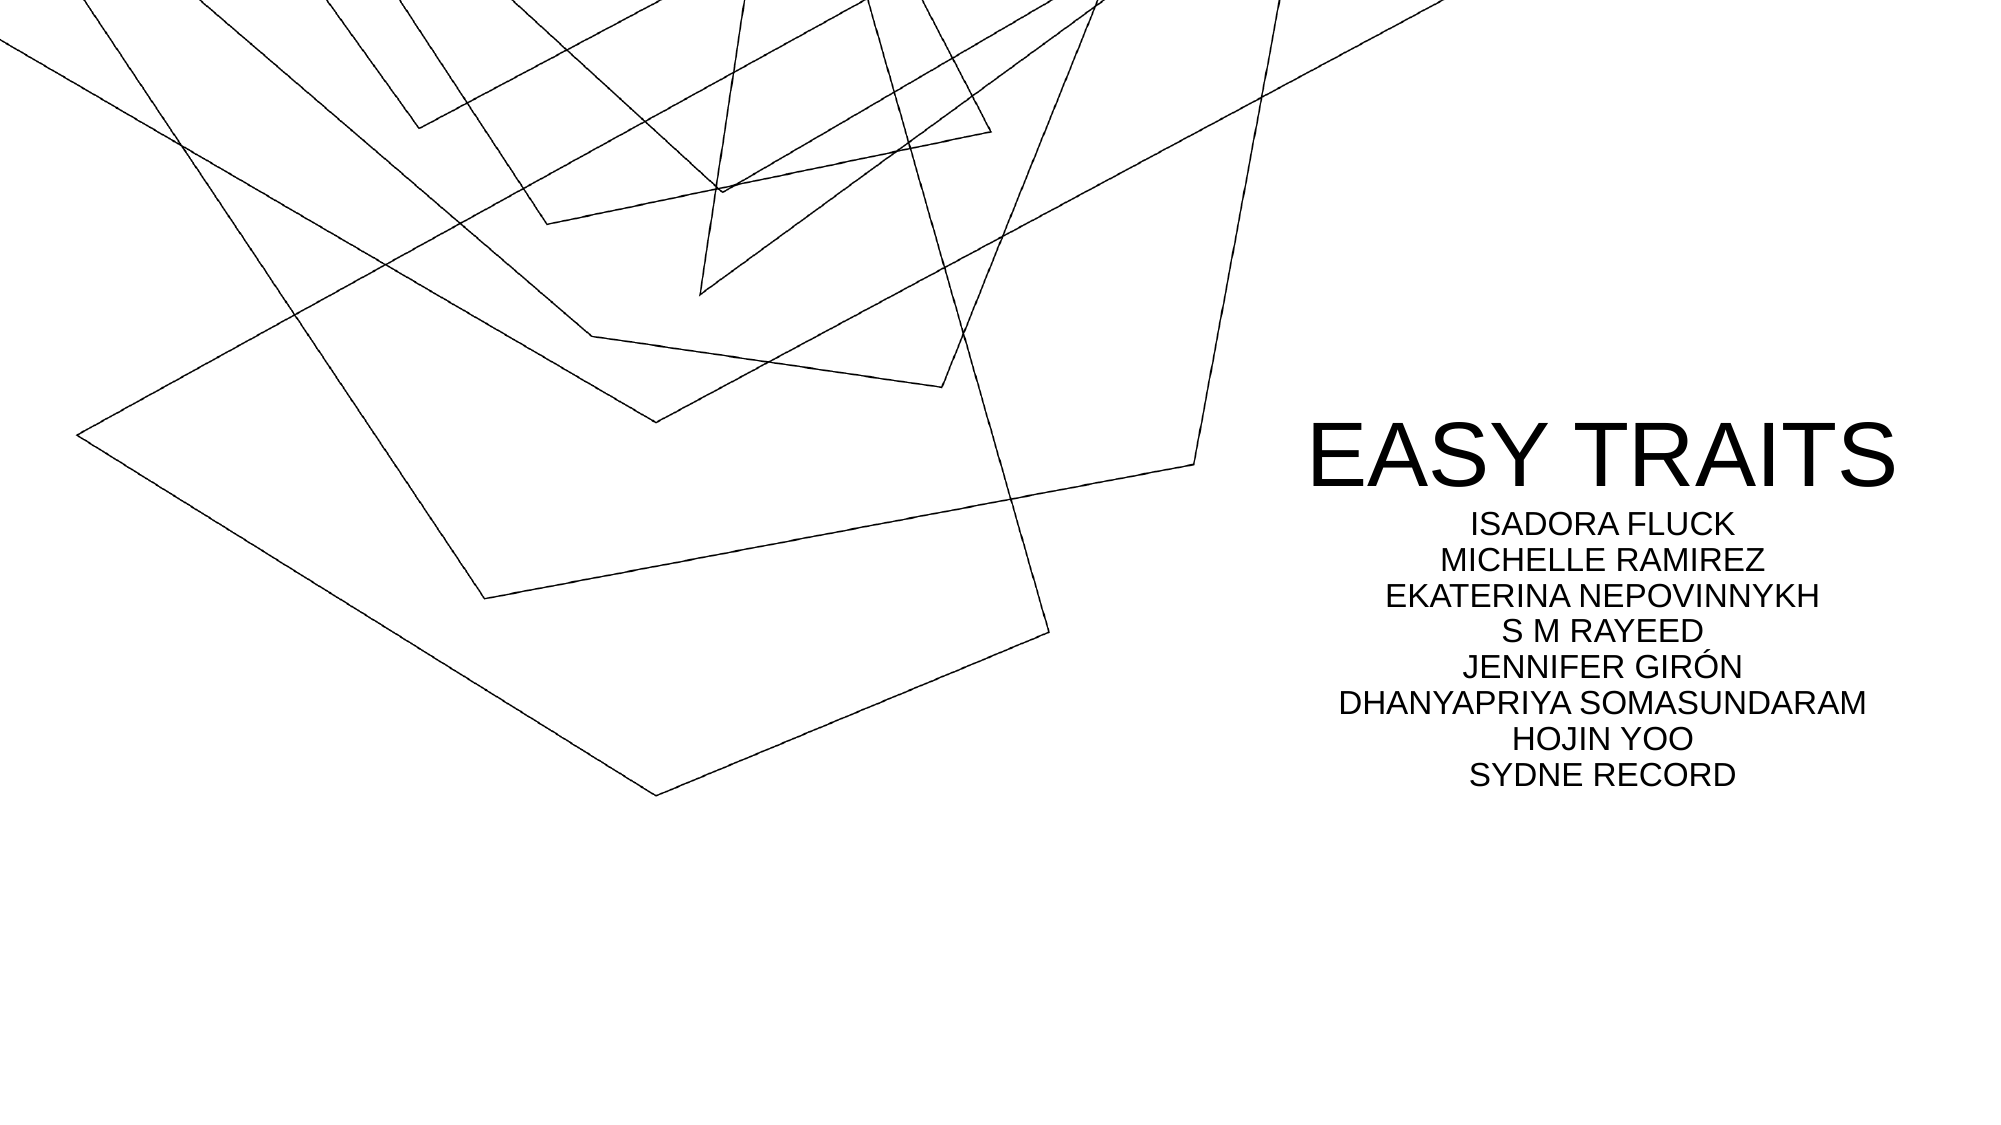

# EASY TRAITS ISADORA FLUCK MICHELLE RAMIREZ EKATERINA NEPOVINNYKH S M RAYEED JENNIFER GIRÓN DHANYAPRIYA SOMASUNDARAM HOJIN YOO SYDNE RECORD